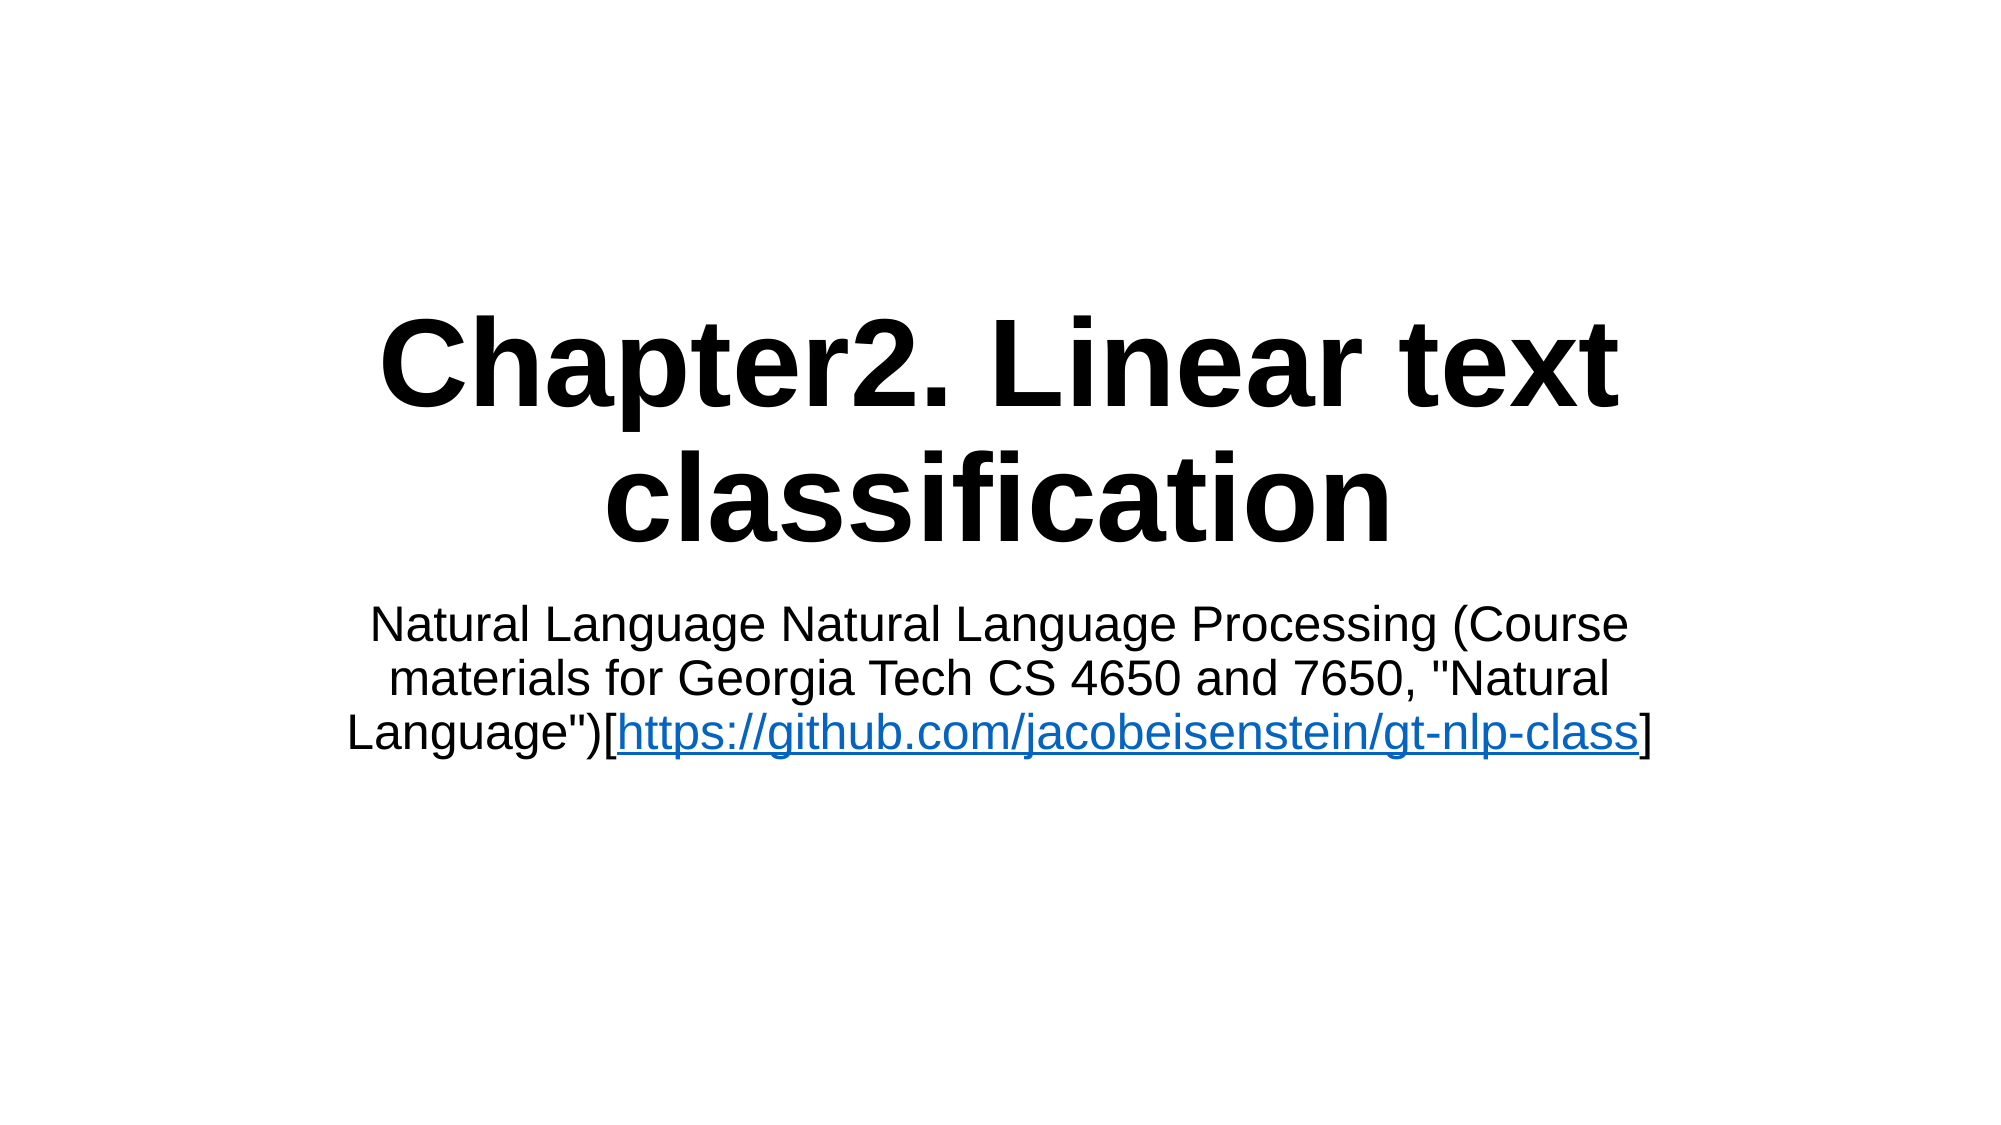

# Chapter2. Linear text classification
Natural Language Natural Language Processing (Course materials for Georgia Tech CS 4650 and 7650, "Natural Language")[https://github.com/jacobeisenstein/gt-nlp-class]